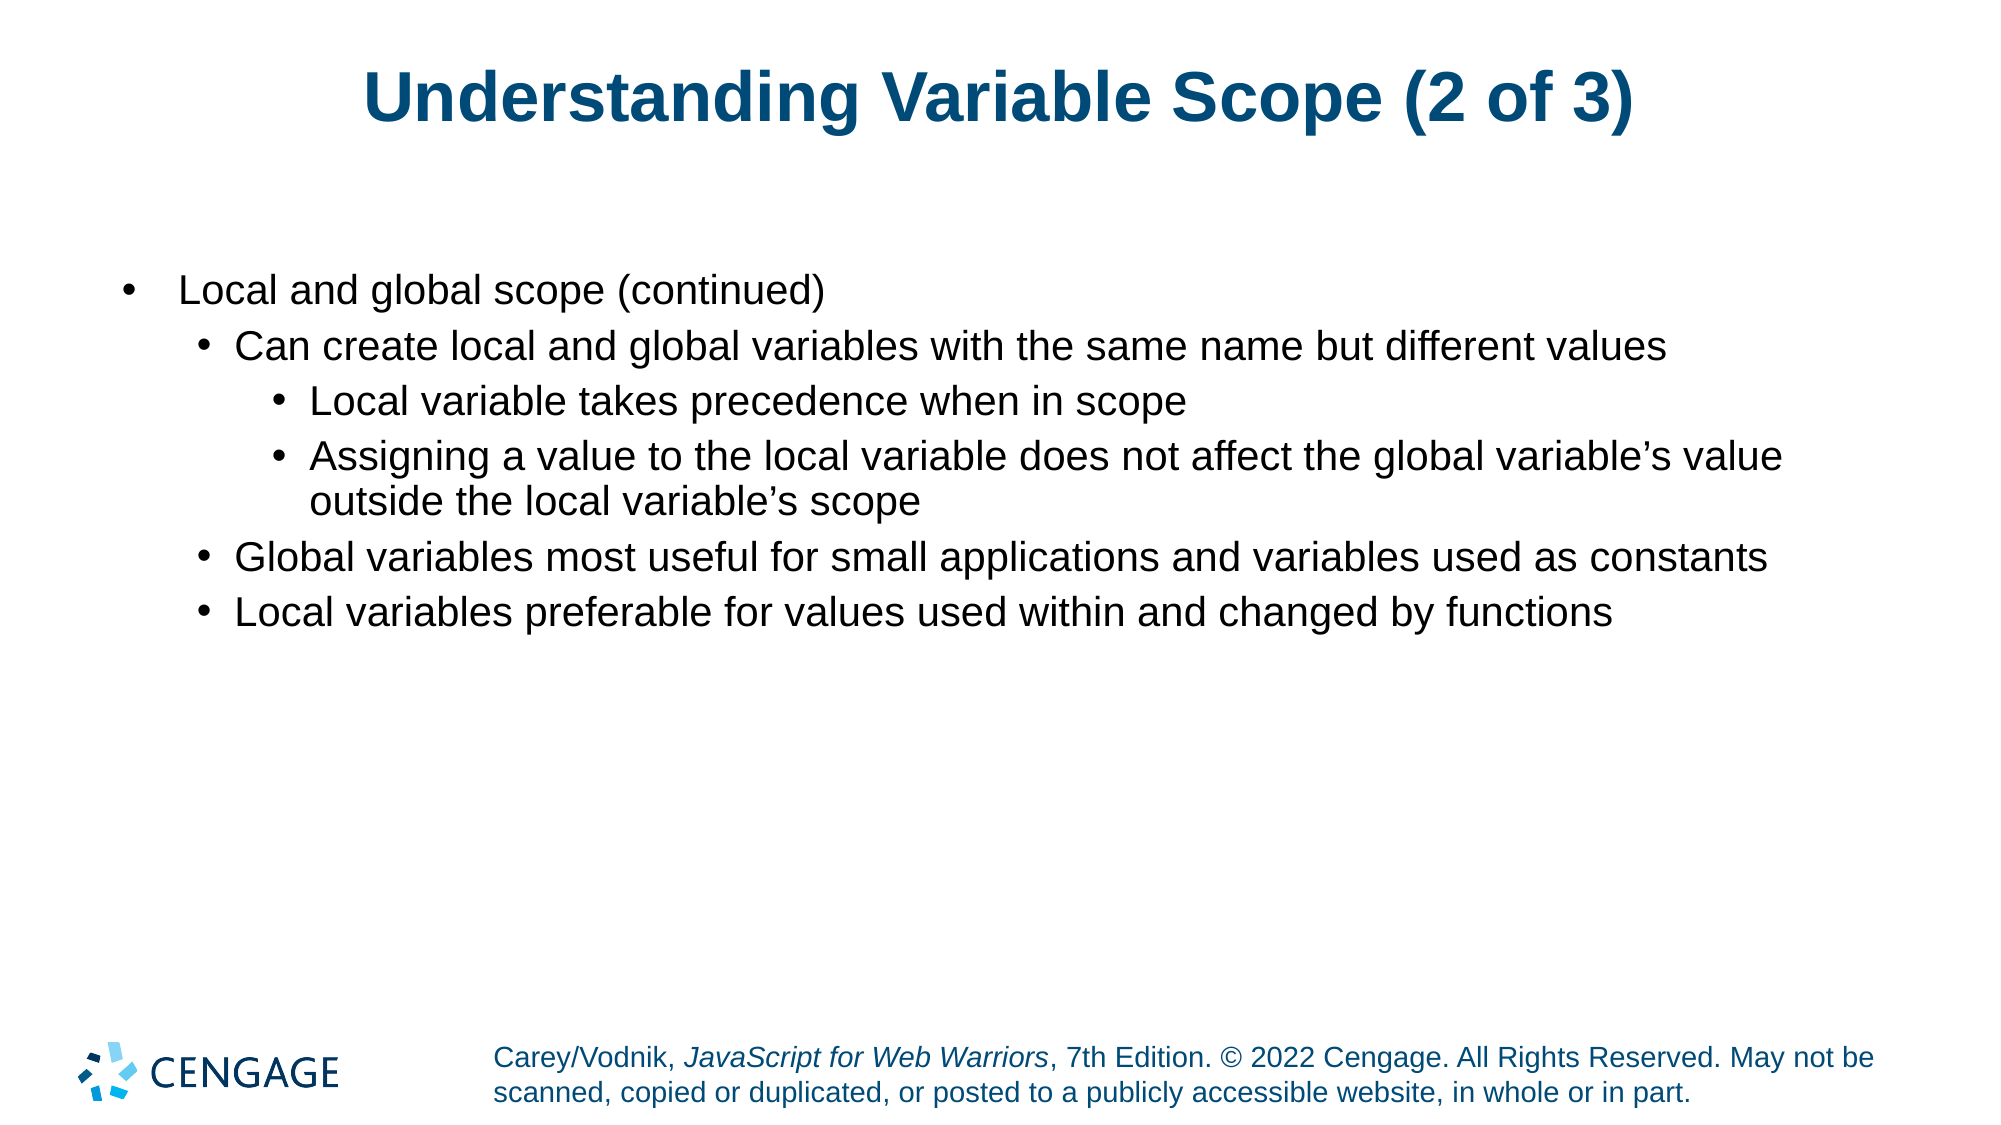

# Understanding Variable Scope (2 of 3)
Local and global scope (continued)
Can create local and global variables with the same name but different values
Local variable takes precedence when in scope
Assigning a value to the local variable does not affect the global variable’s value outside the local variable’s scope
Global variables most useful for small applications and variables used as constants
Local variables preferable for values used within and changed by functions